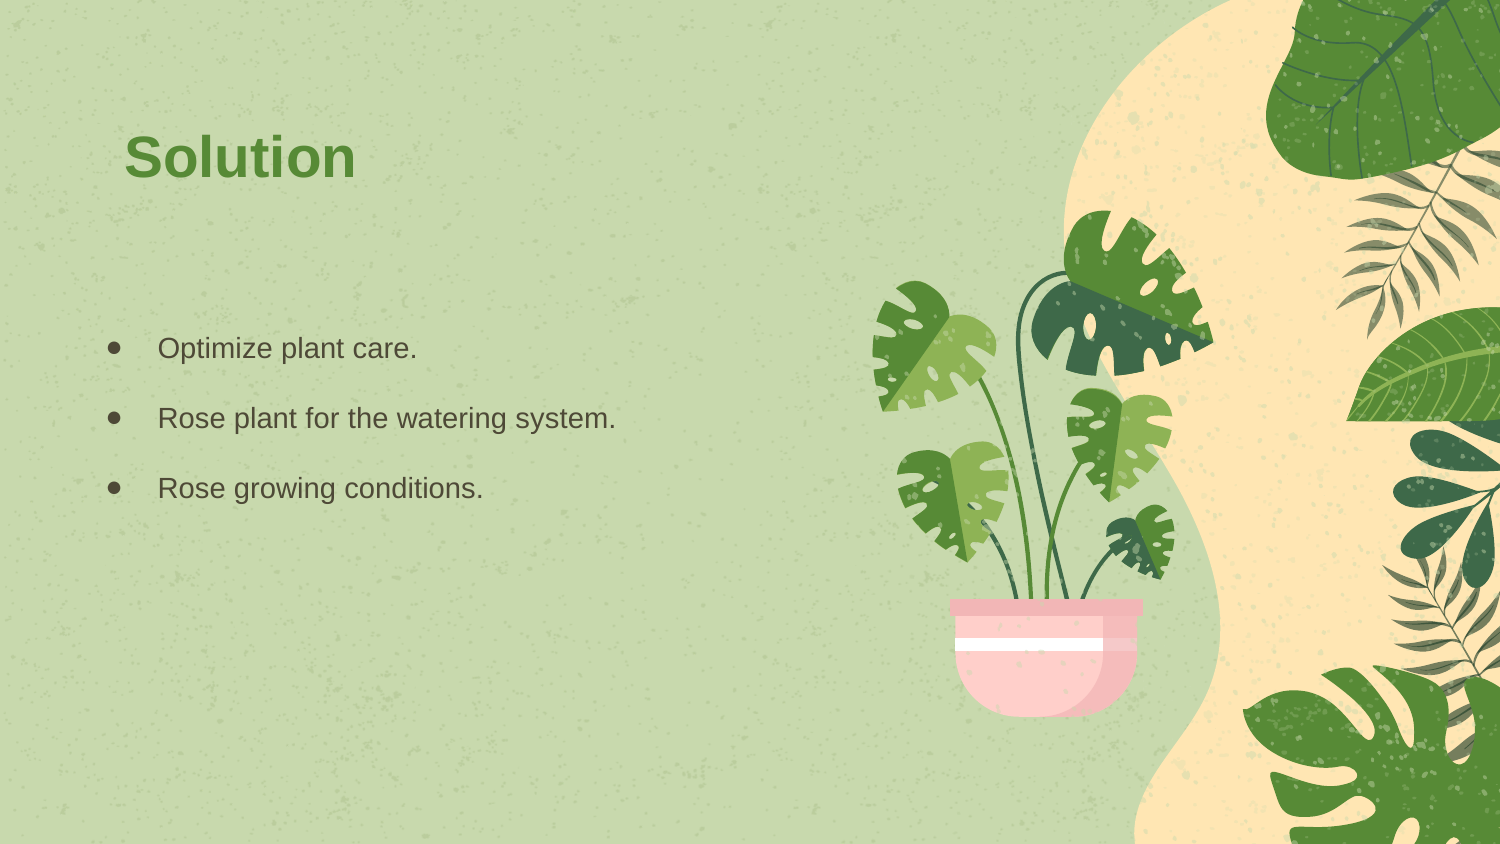

# Solution

Optimize plant care.

Rose plant for the watering system.

Rose growing conditions.